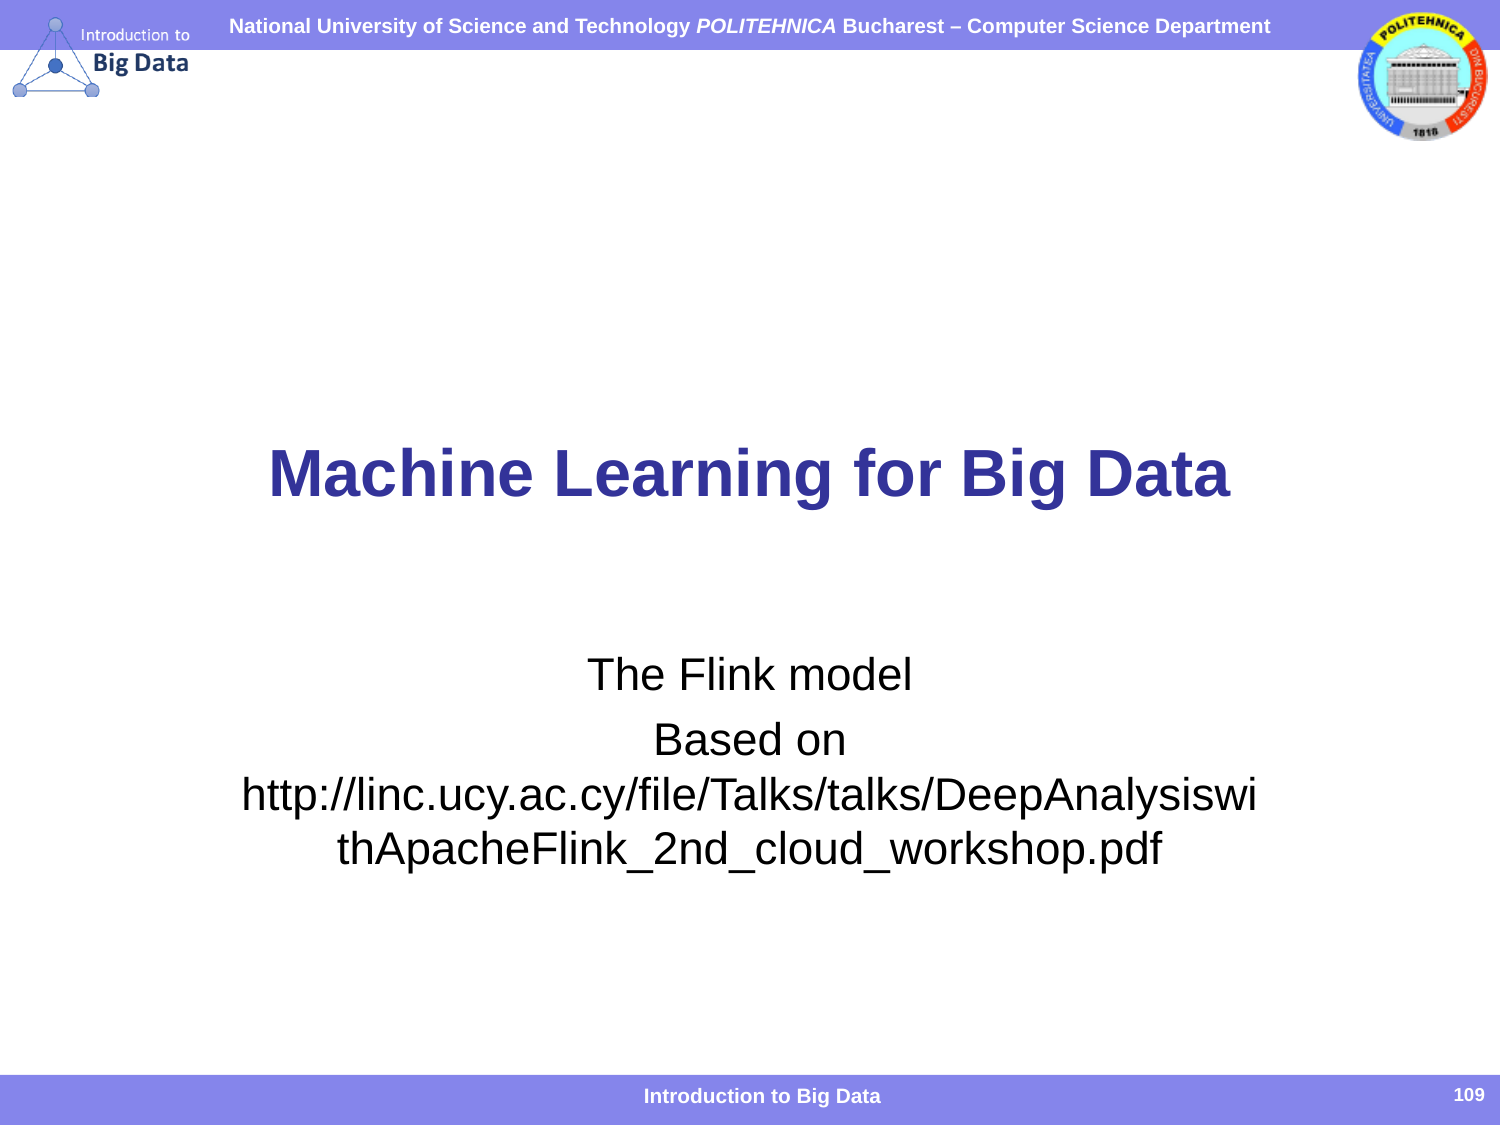

# Machine Learning for Big Data
The Flink model
Based on http://linc.ucy.ac.cy/file/Talks/talks/DeepAnalysiswithApacheFlink_2nd_cloud_workshop.pdf
Introduction to Big Data
109